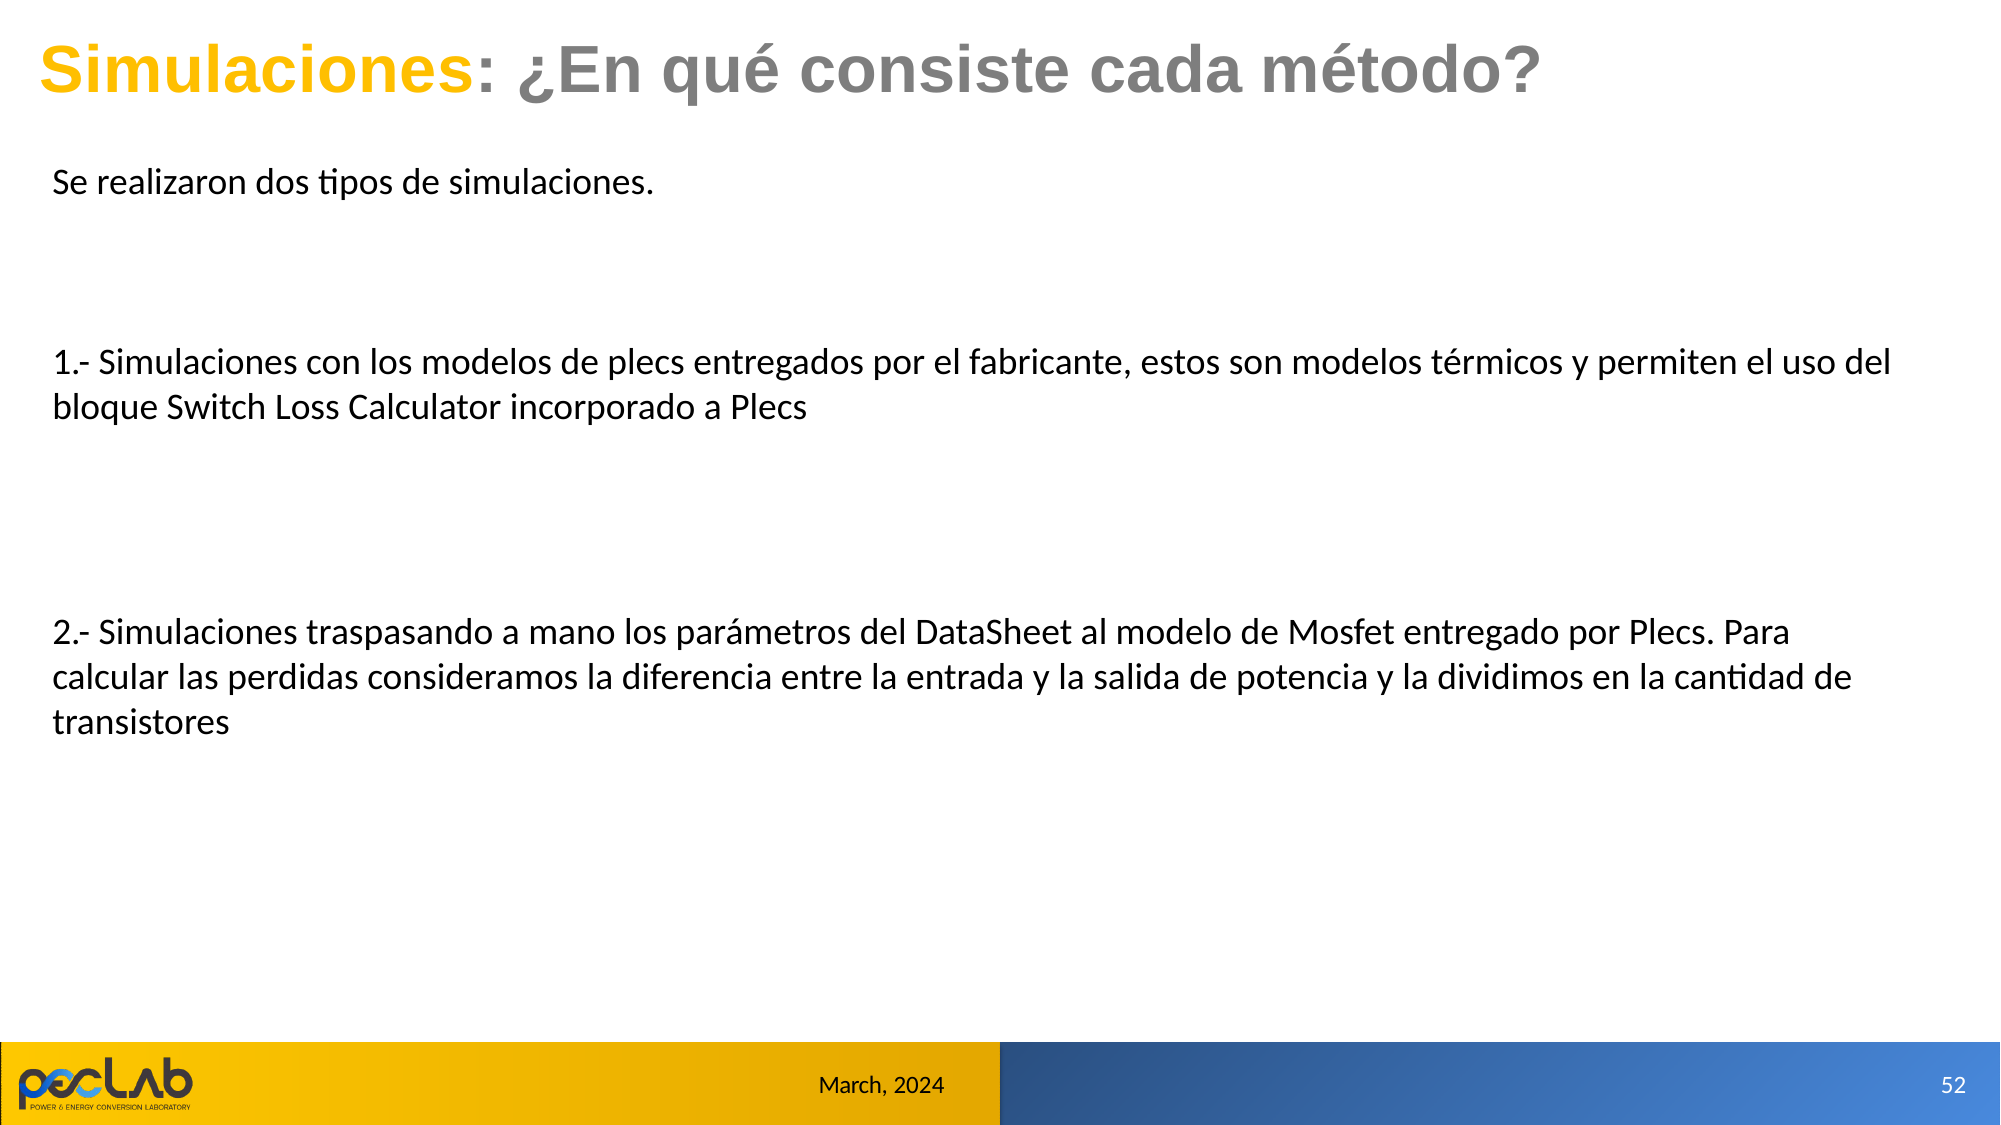

Simulaciones: ¿En qué consiste cada método?
Se realizaron dos tipos de simulaciones.

1.- Simulaciones con los modelos de plecs entregados por el fabricante, estos son modelos térmicos y permiten el uso del bloque Switch Loss Calculator incorporado a Plecs

2.- Simulaciones traspasando a mano los parámetros del DataSheet al modelo de Mosfet entregado por Plecs. Para calcular las perdidas consideramos la diferencia entre la entrada y la salida de potencia y la dividimos en la cantidad de transistores
March, 2024
52